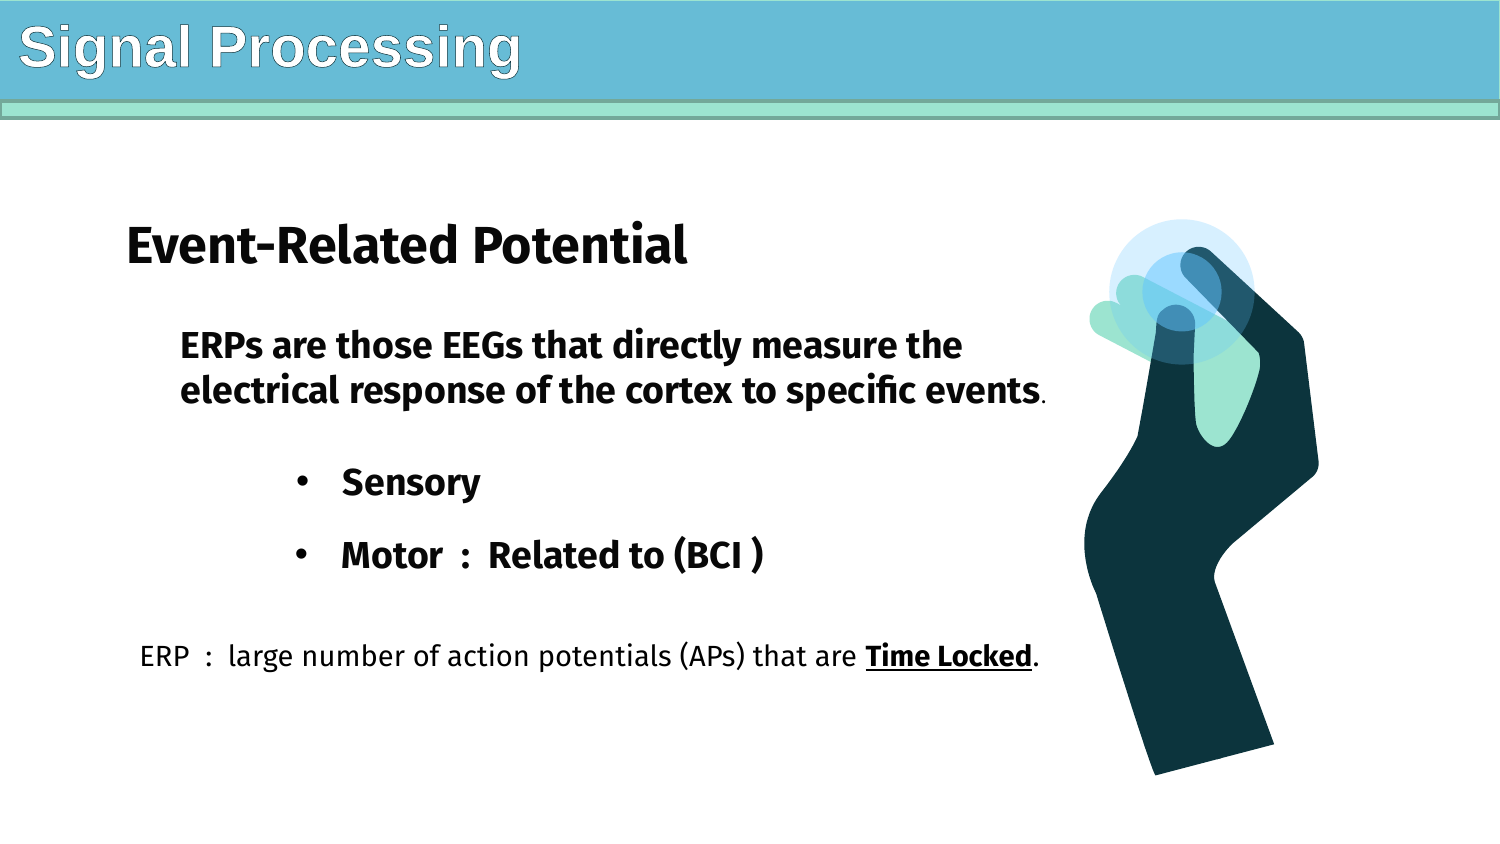

0
Signal Processing

Event-Related Potential

ERPs are those EEGs that directly measure the electrical response of the cortex to specific events.
Sensory
Motor  :  Related to (BCI )
ERP  :  large number of action potentials (APs) that are Time Locked.